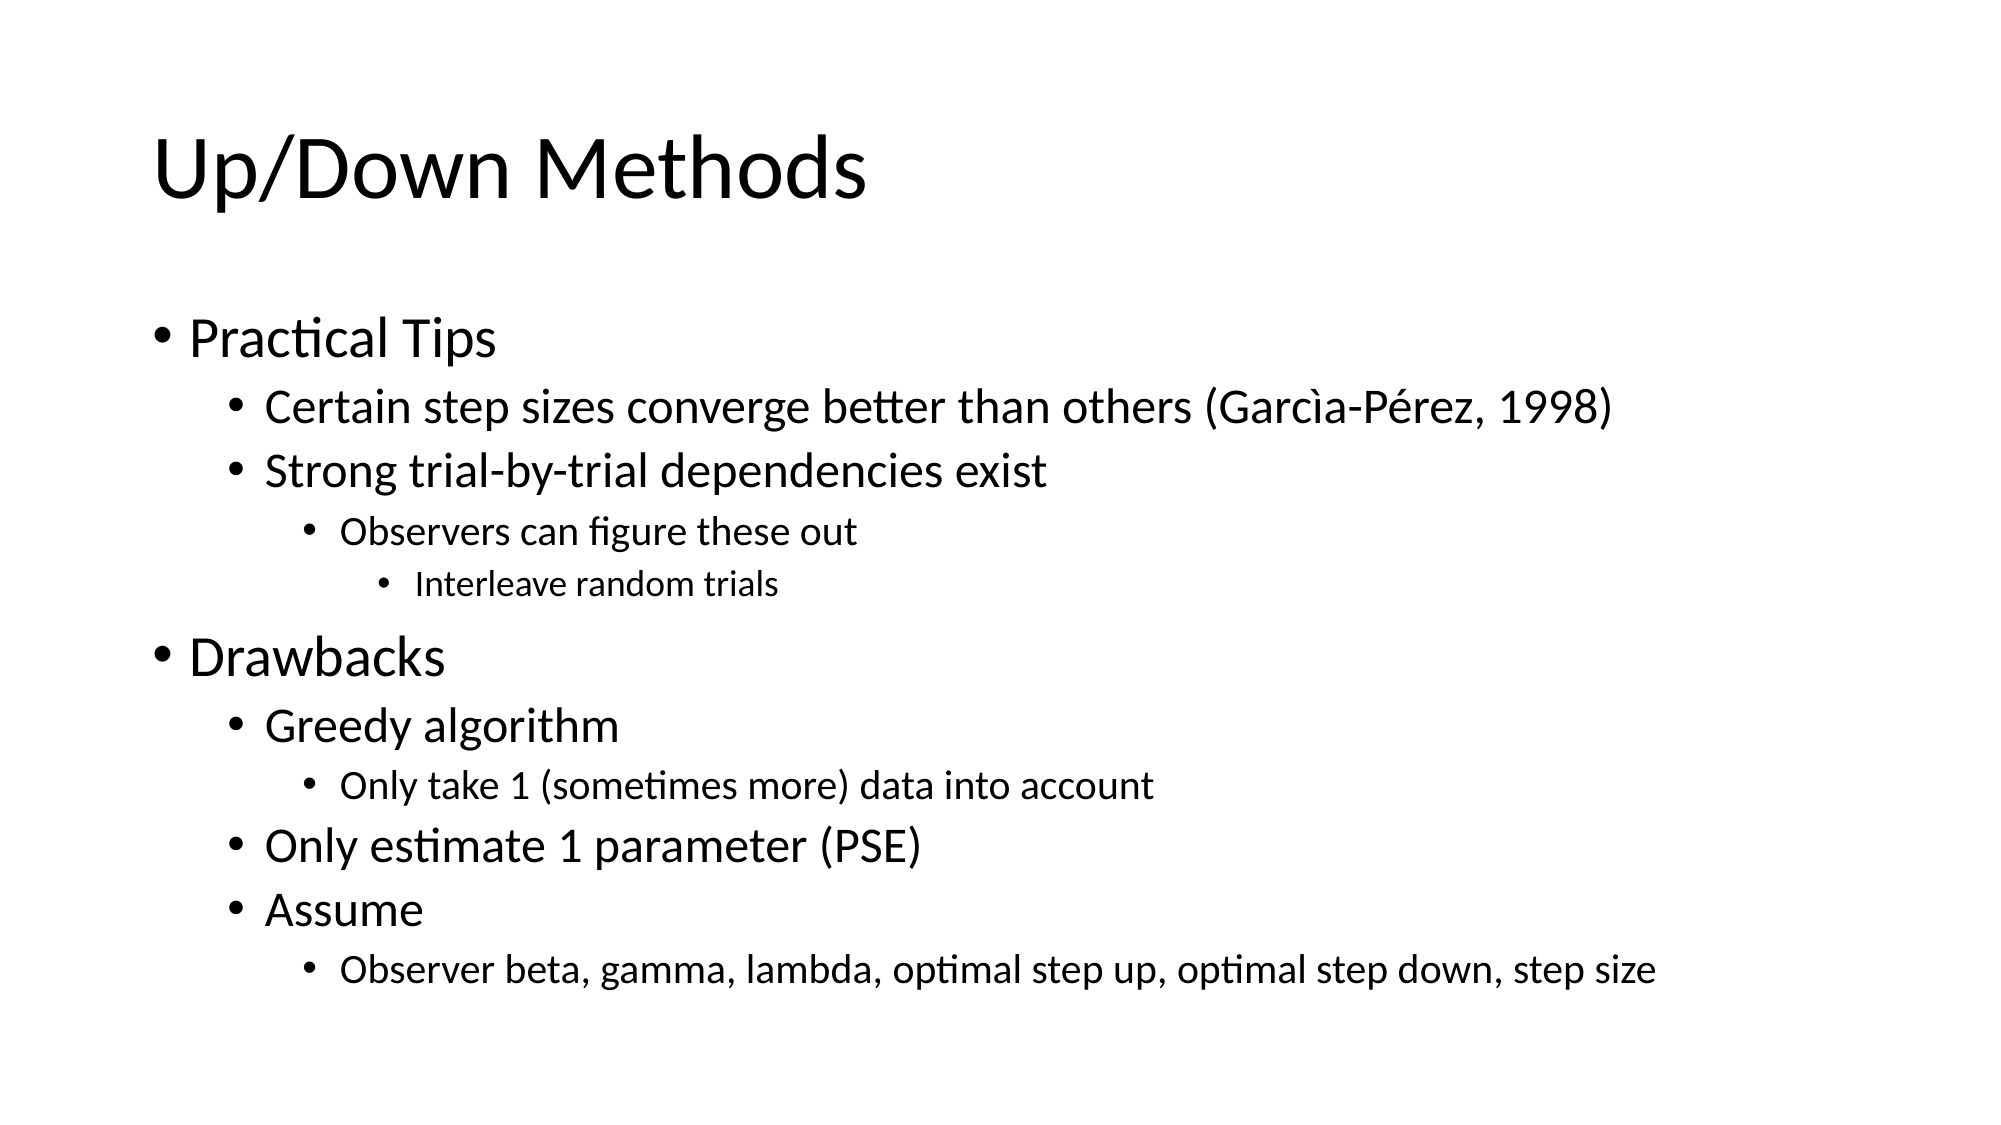

# Up/Down Methods
Practical Tips
Certain step sizes converge better than others (Garcìa-Pérez, 1998)
Strong trial-by-trial dependencies exist
Observers can figure these out
Interleave random trials
Drawbacks
Greedy algorithm
Only take 1 (sometimes more) data into account
Only estimate 1 parameter (PSE)
Assume
Observer beta, gamma, lambda, optimal step up, optimal step down, step size